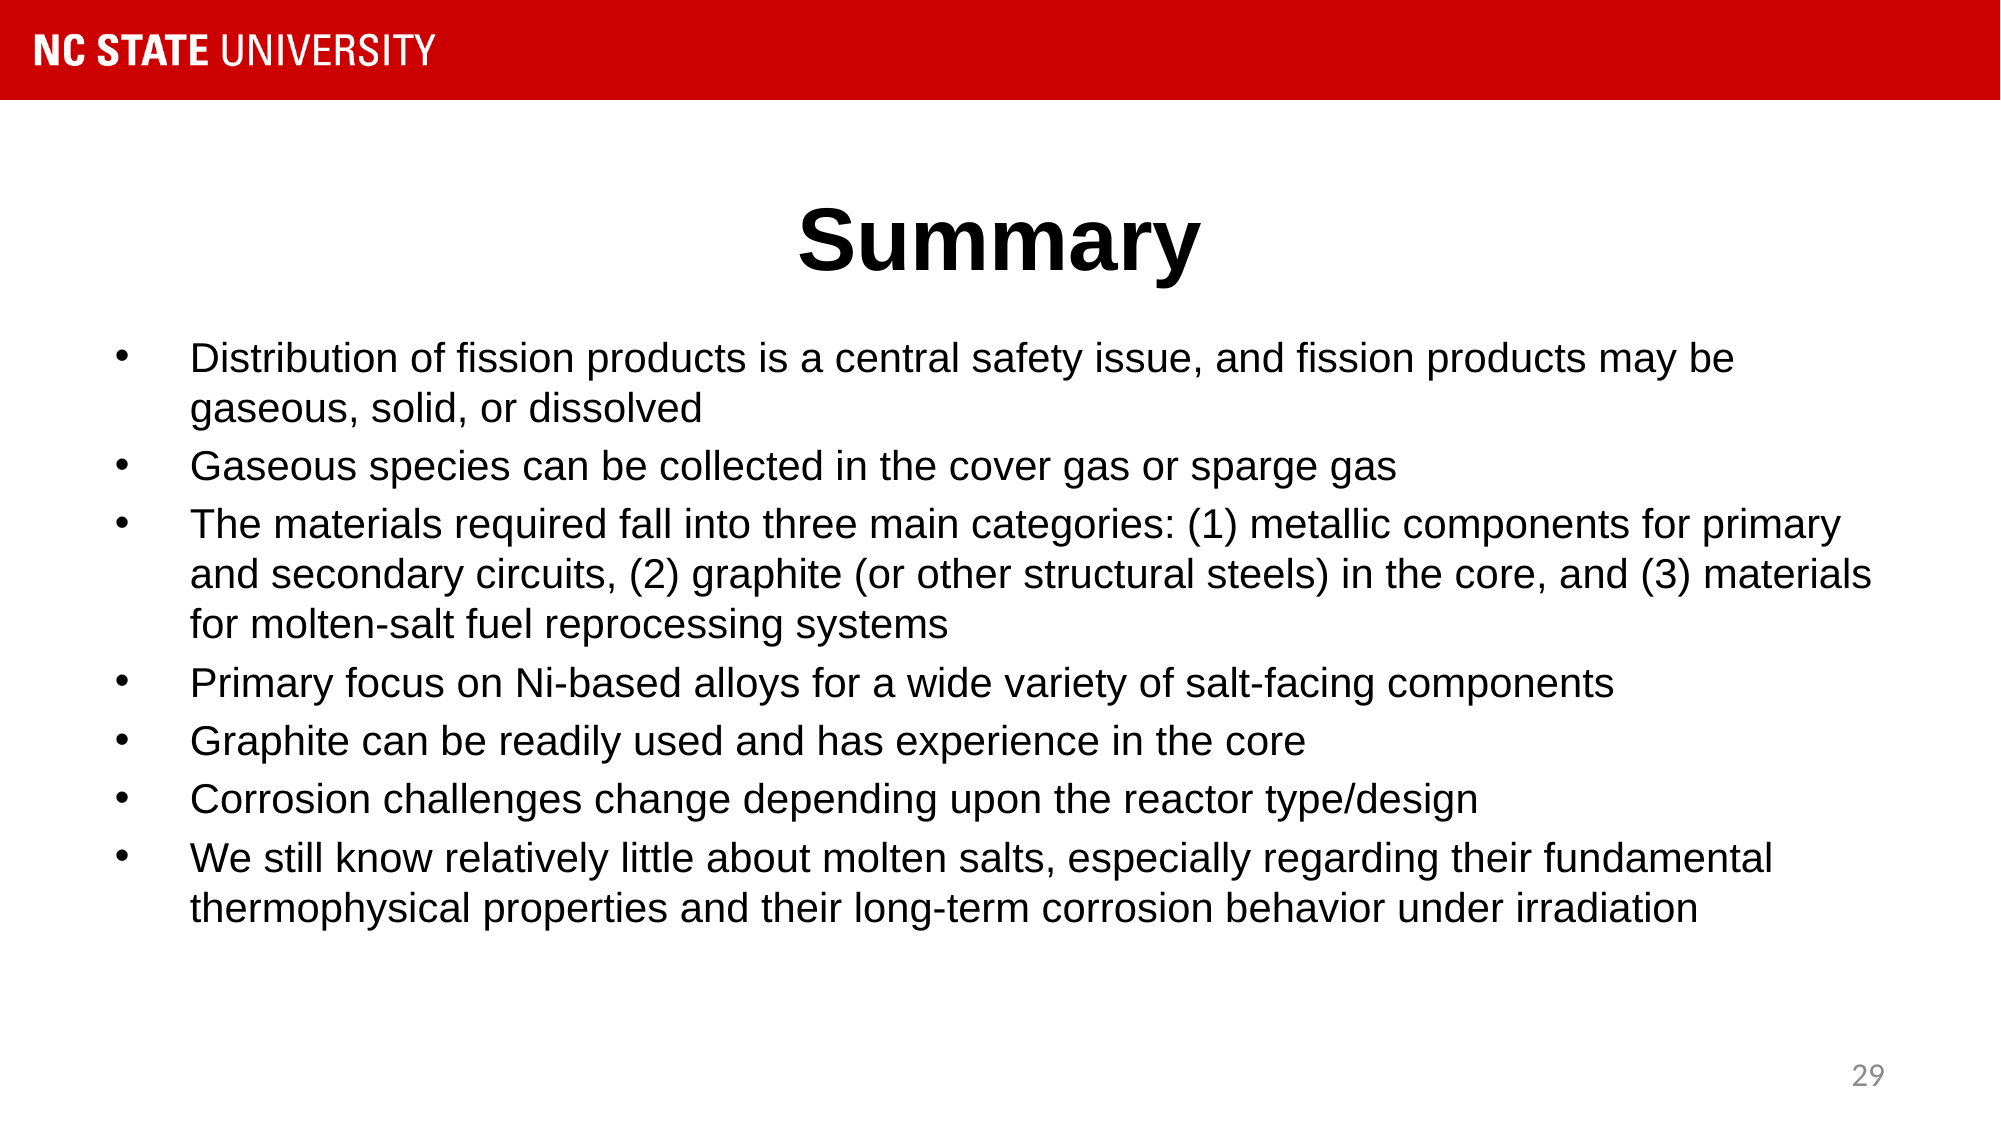

# Summary
Distribution of fission products is a central safety issue, and fission products may be gaseous, solid, or dissolved
Gaseous species can be collected in the cover gas or sparge gas
The materials required fall into three main categories: (1) metallic components for primary and secondary circuits, (2) graphite (or other structural steels) in the core, and (3) materials for molten-salt fuel reprocessing systems
Primary focus on Ni-based alloys for a wide variety of salt-facing components
Graphite can be readily used and has experience in the core
Corrosion challenges change depending upon the reactor type/design
We still know relatively little about molten salts, especially regarding their fundamental thermophysical properties and their long-term corrosion behavior under irradiation

29